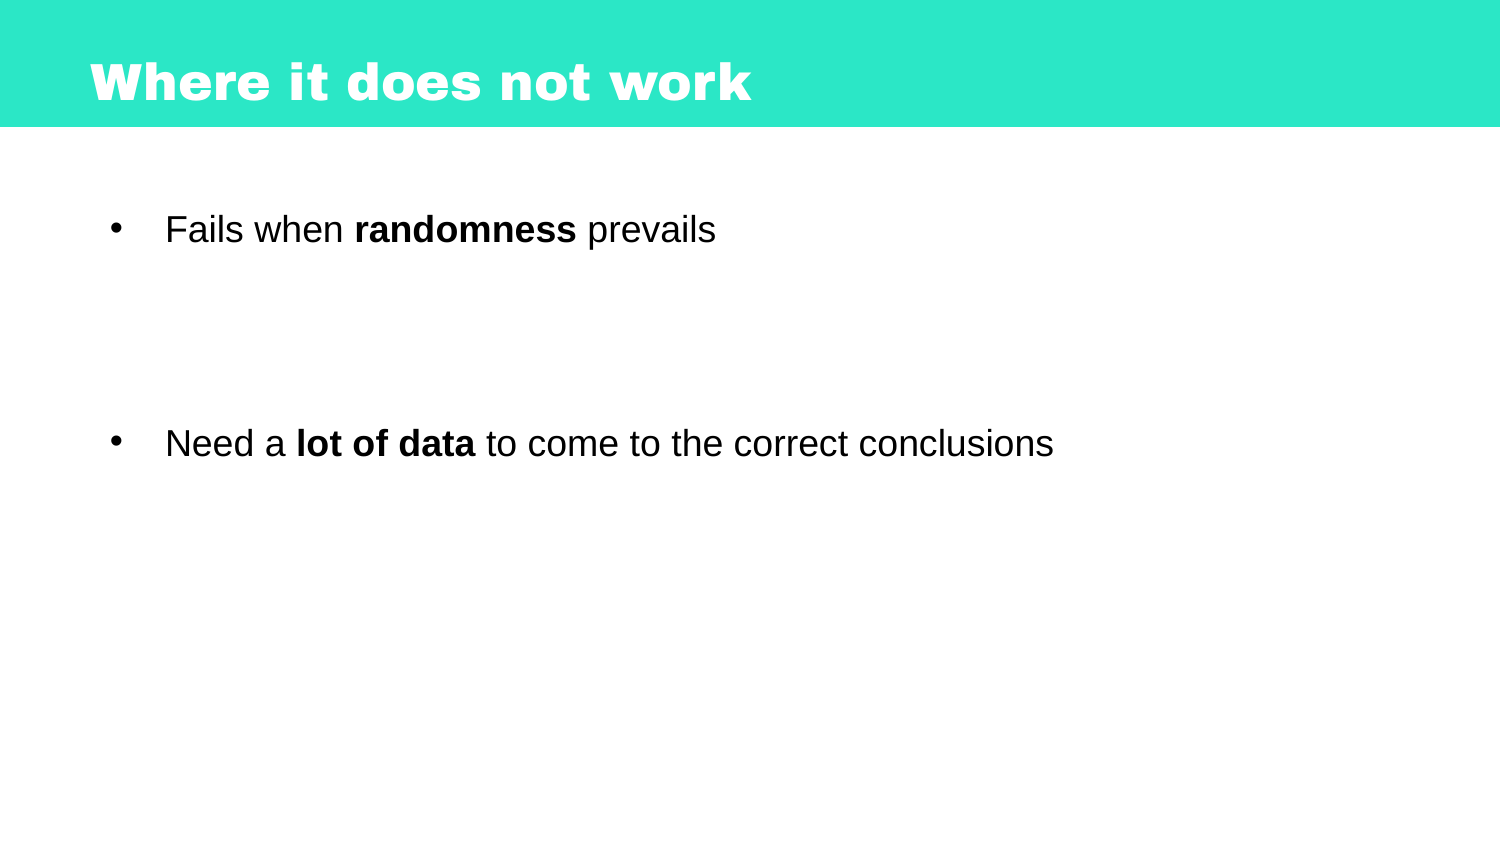

# Where it does not work
Fails when randomness prevails

Need a lot of data to come to the correct conclusions